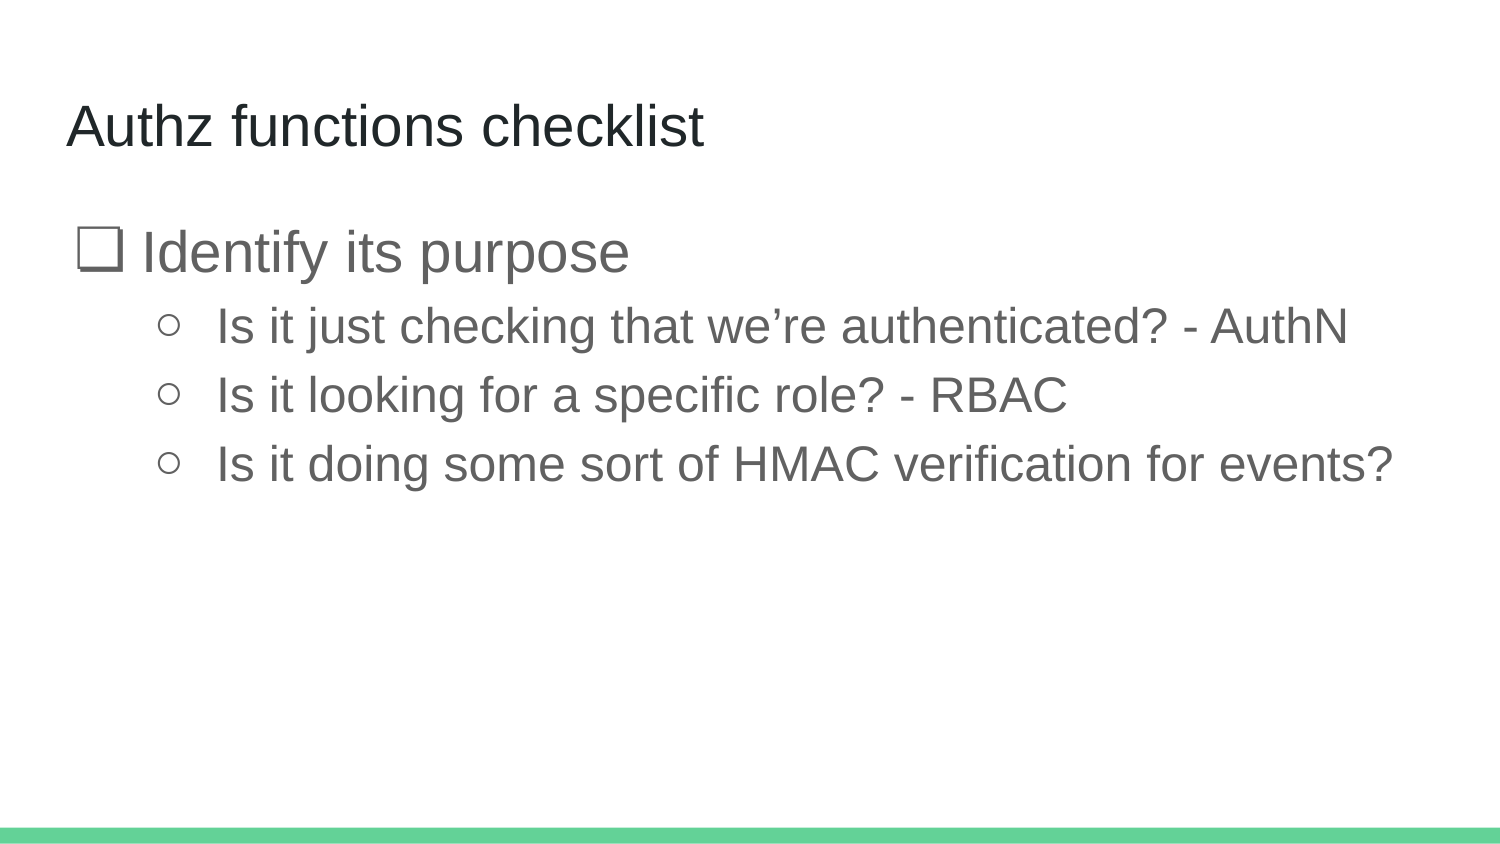

# Authz functions checklist
Identify its purpose
Is it just checking that we’re authenticated? - AuthN
Is it looking for a specific role? - RBAC
Is it doing some sort of HMAC verification for events?